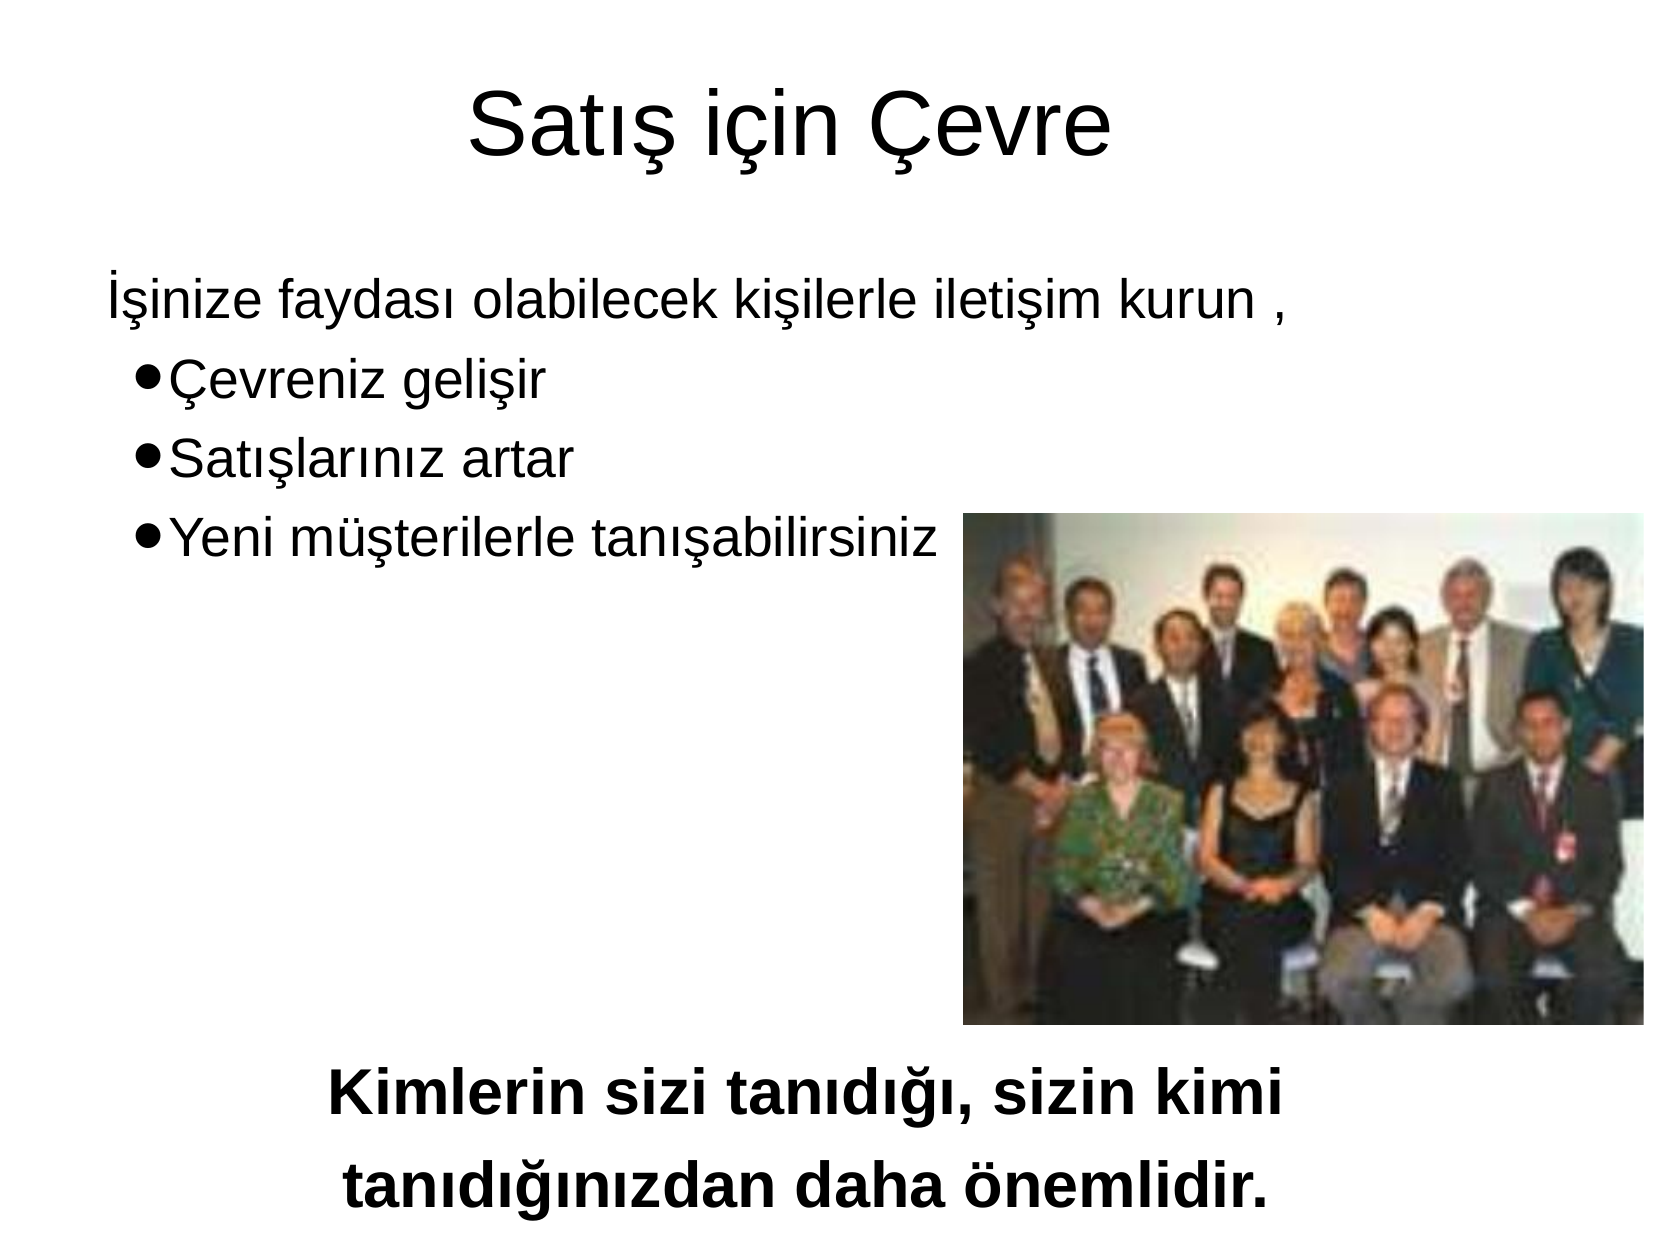

# Satış için Çevre
İşinize faydası olabilecek kişilerle iletişim kurun ,
Çevreniz gelişir
Satışlarınız artar
Yeni müşterilerle tanışabilirsiniz

Kimlerin sizi tanıdığı, sizin kimi tanıdığınızdan daha önemlidir.